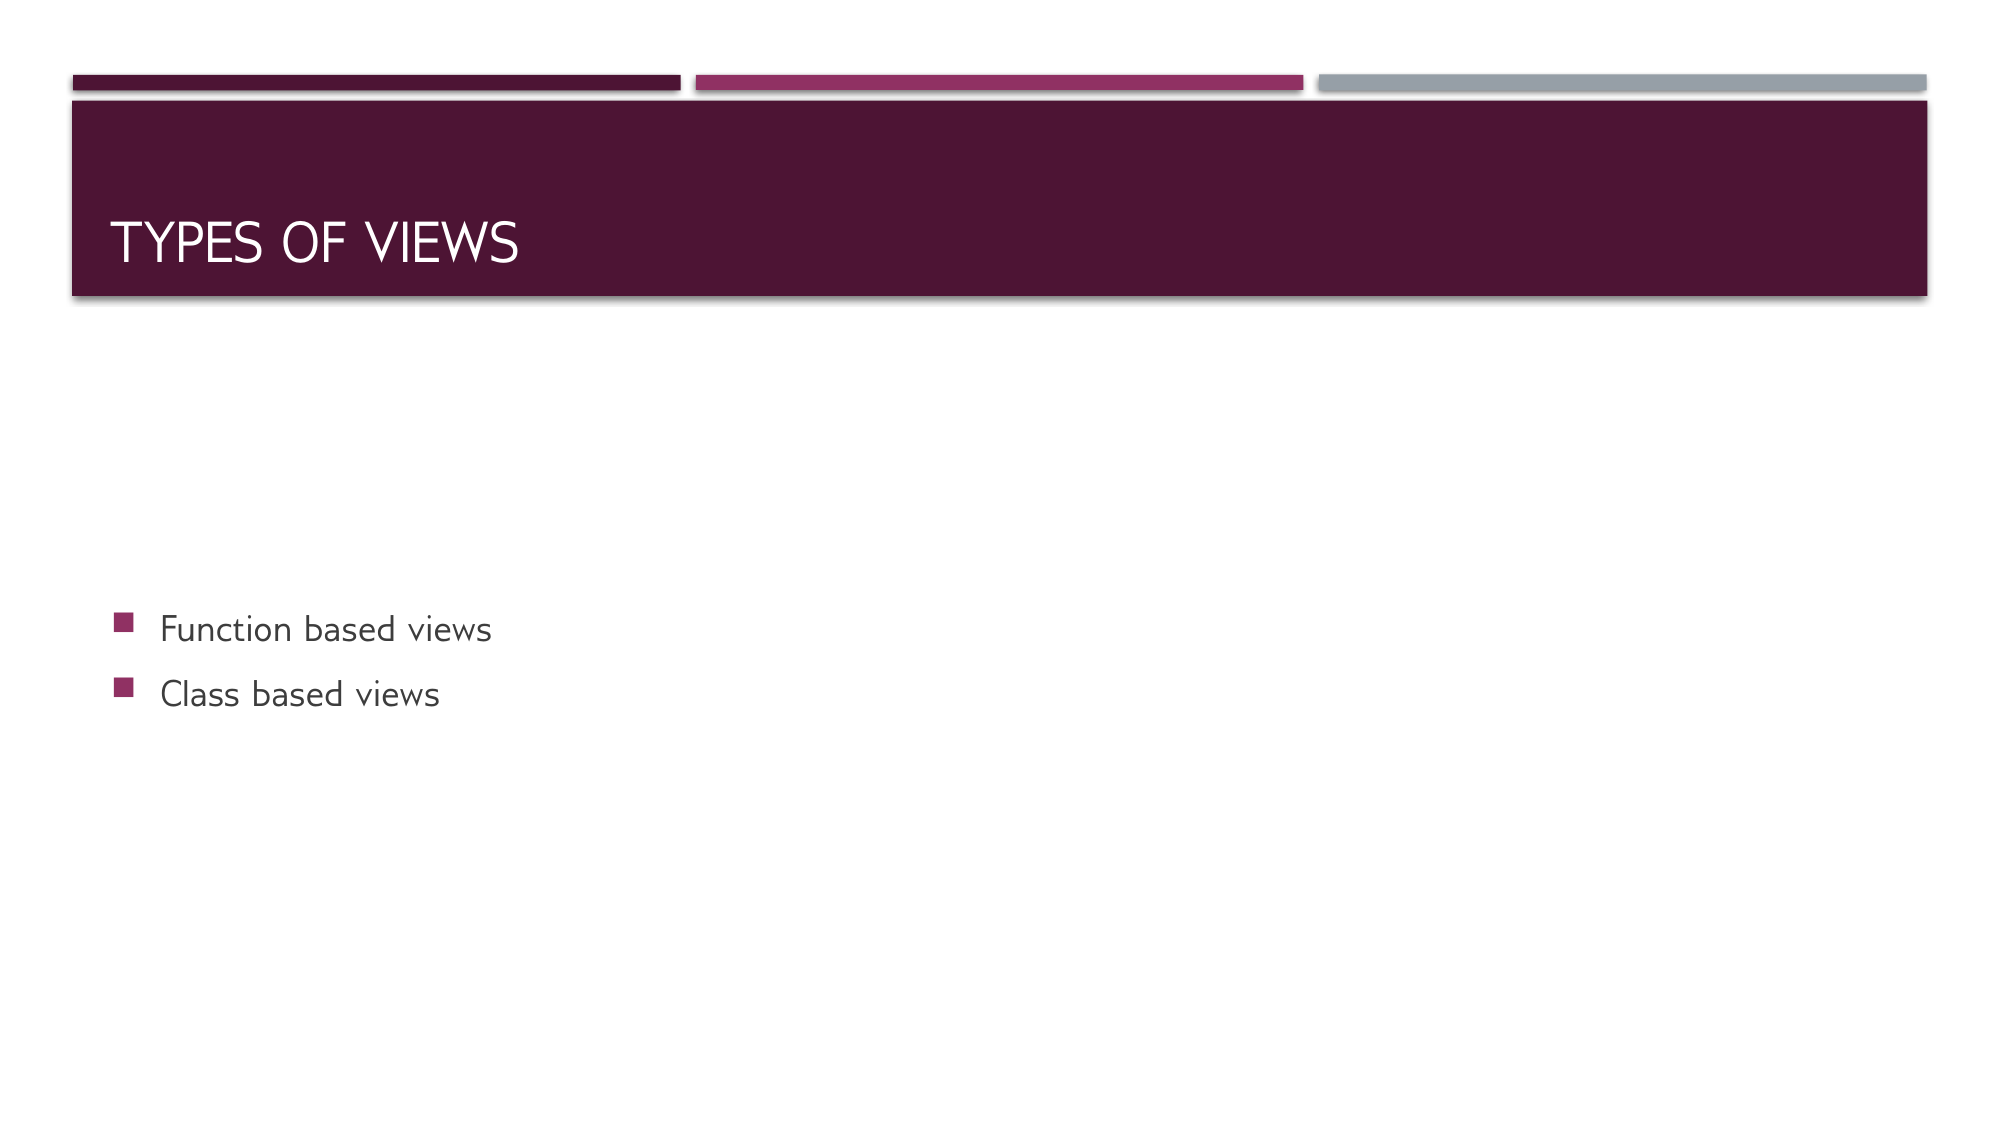

# Types of views
Function based views
Class based views